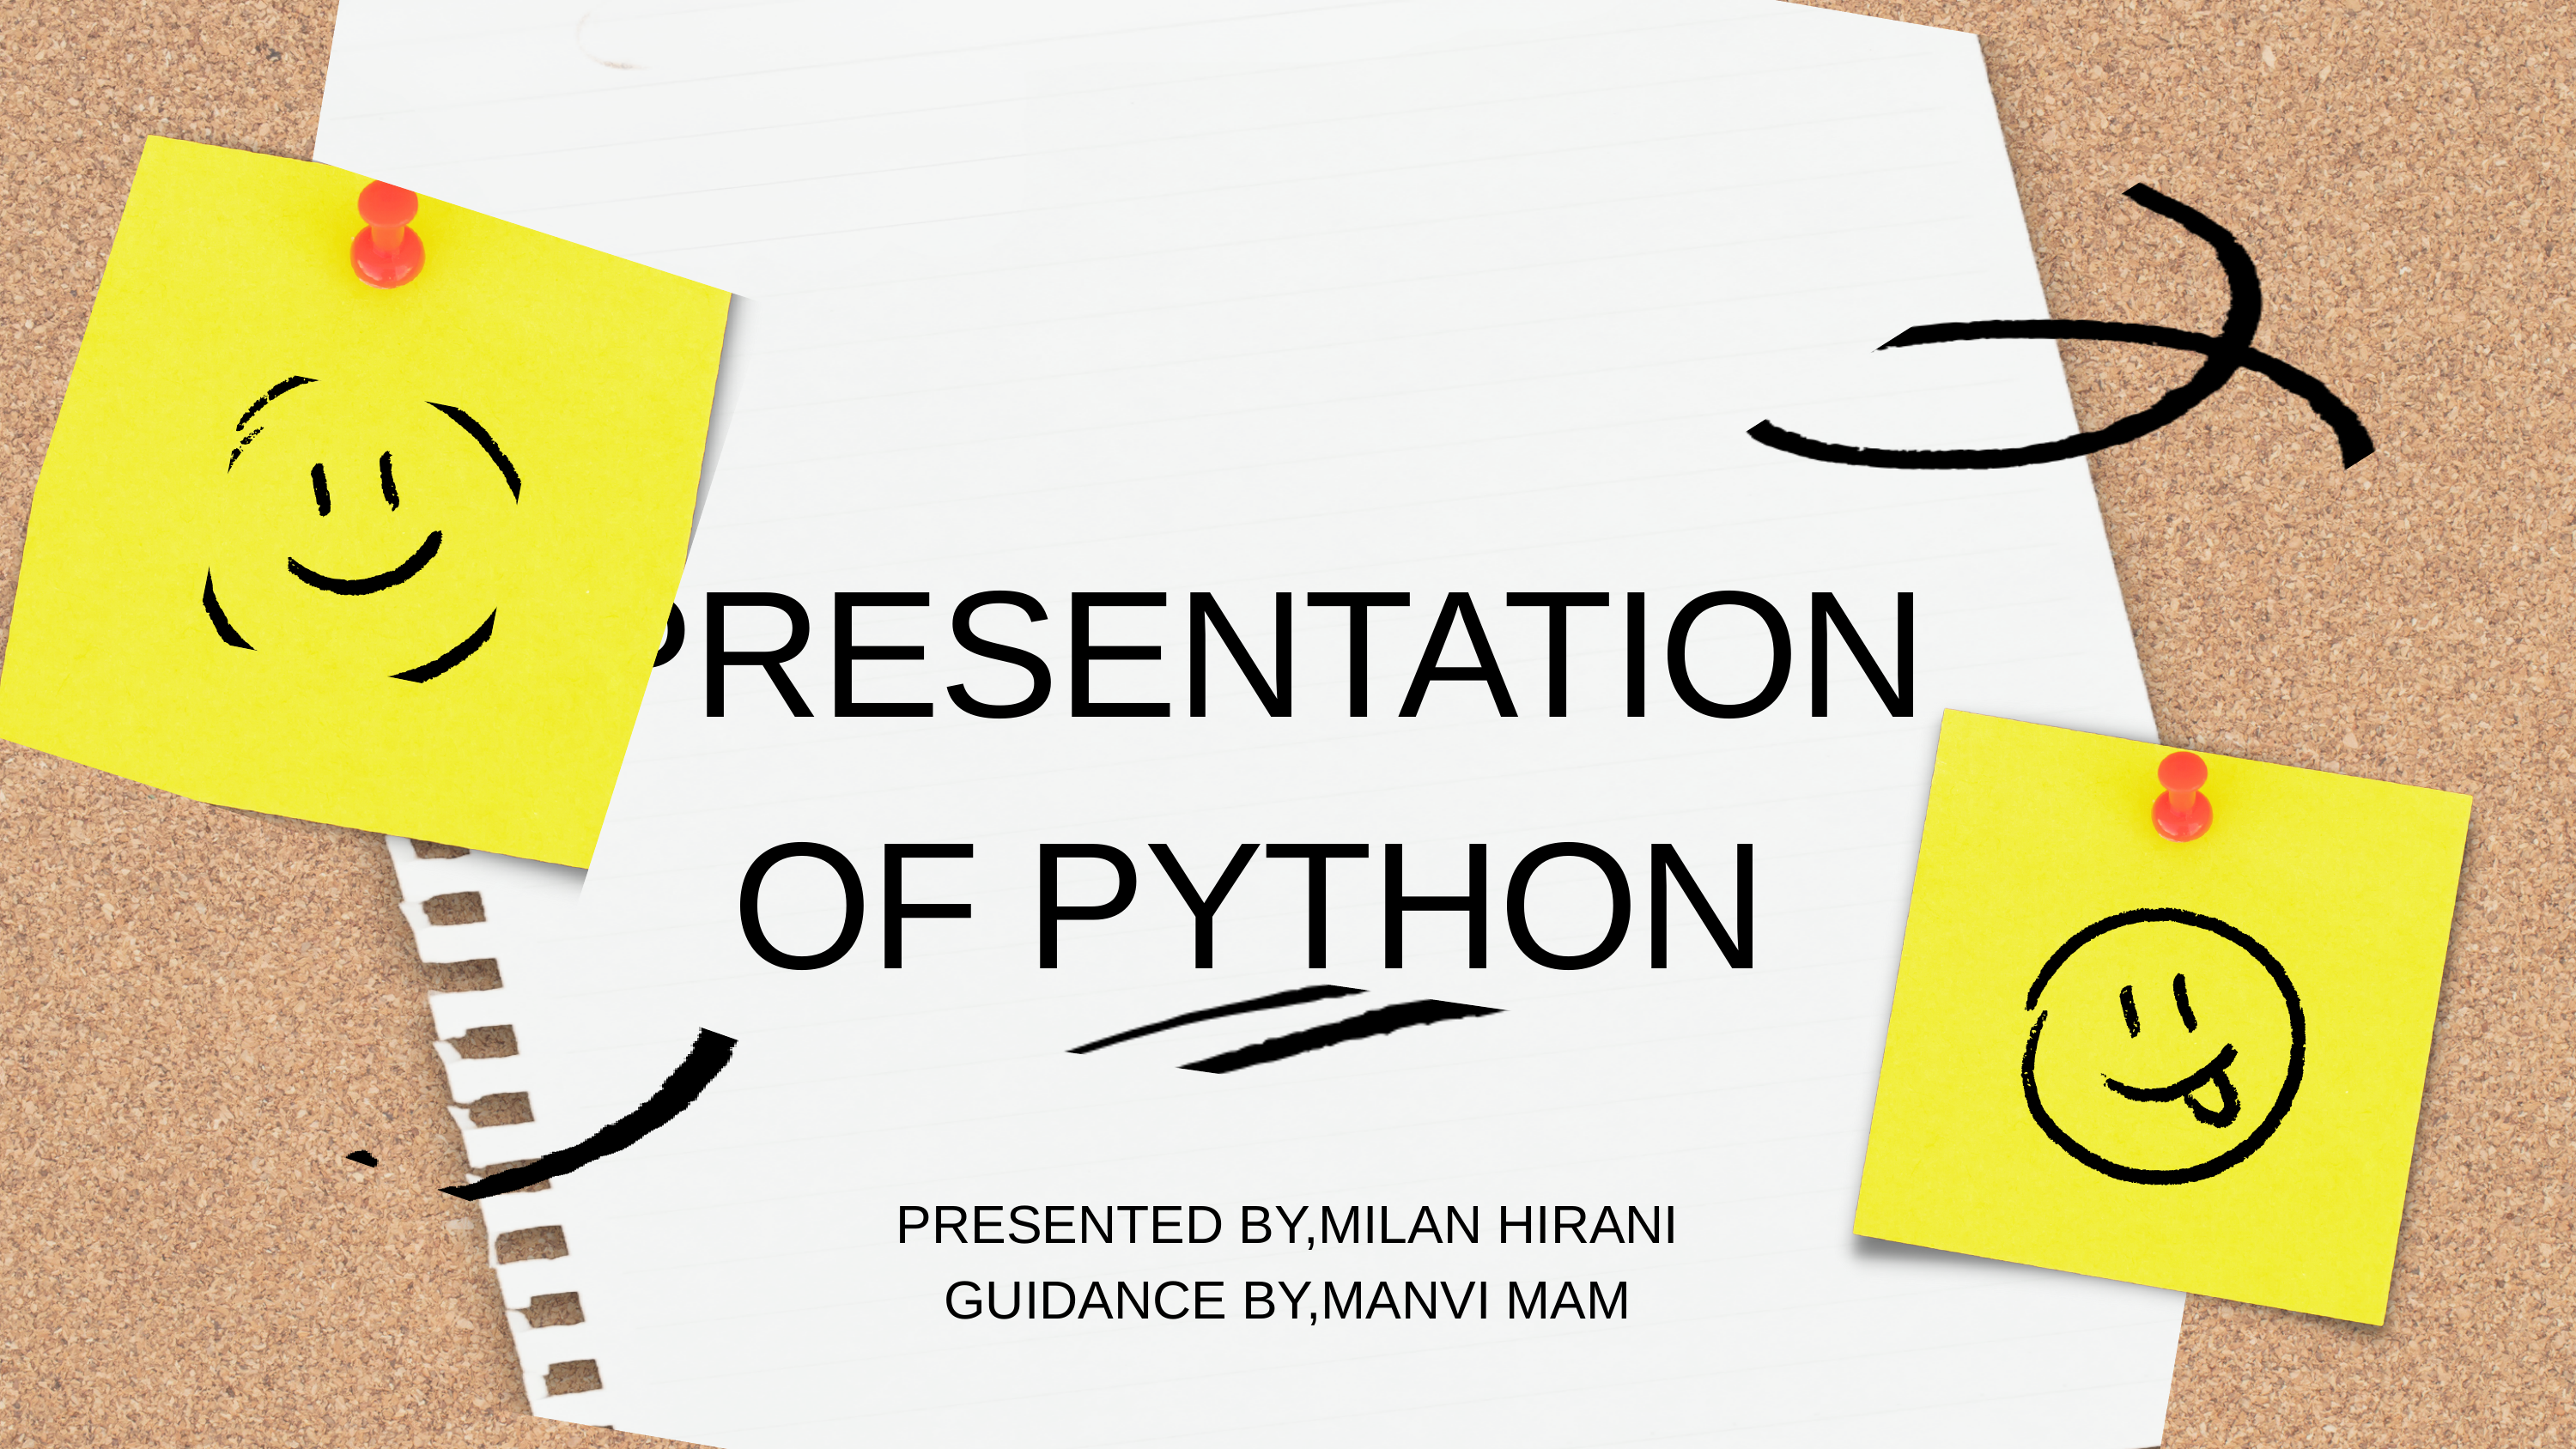

PRESENTATION OF PYTHON

PRESENTED BY,MILAN HIRANI
GUIDANCE BY,MANVI MAM